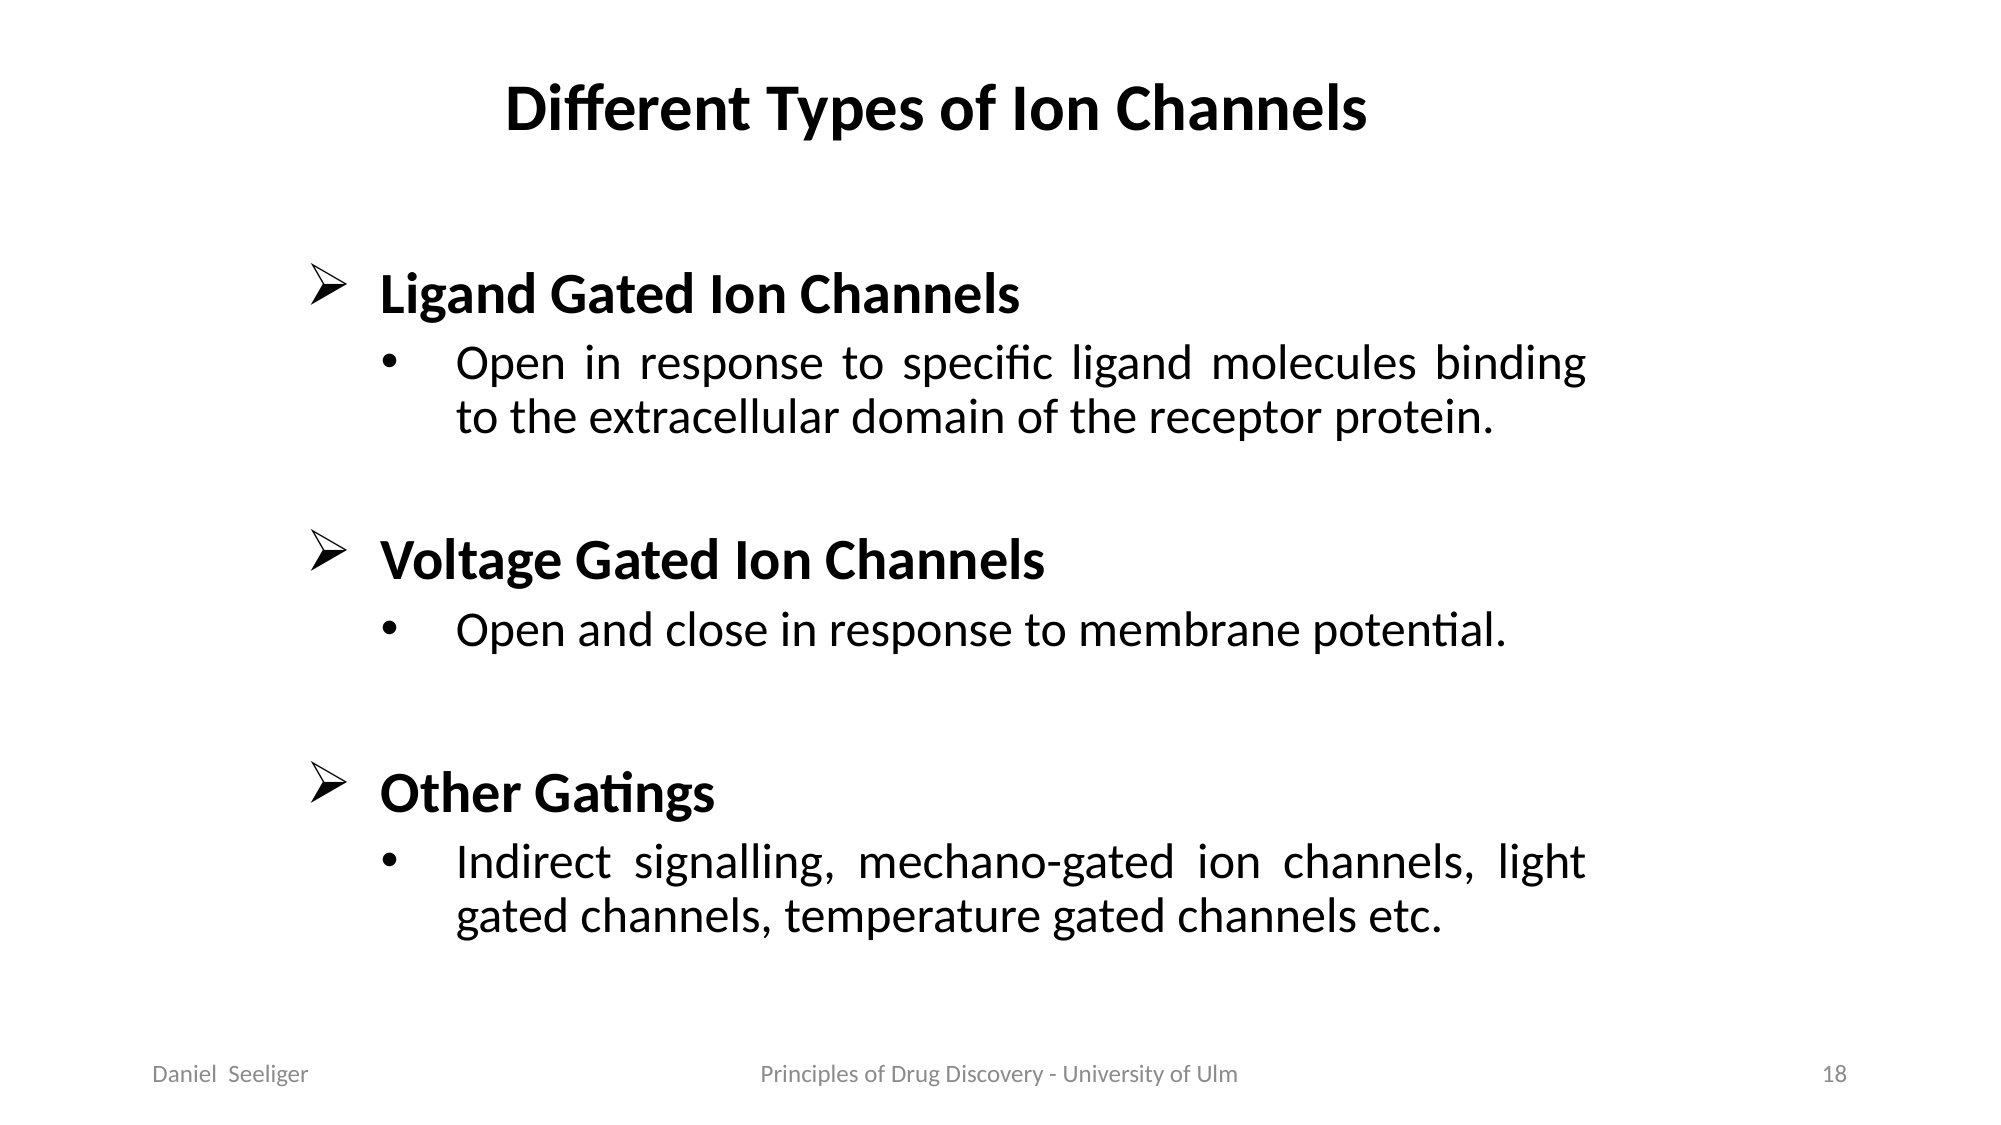

Different Types of Ion Channels
Ligand Gated Ion Channels
Open in response to specific ligand molecules binding to the extracellular domain of the receptor protein.

Voltage Gated Ion Channels
Open and close in response to membrane potential.

Other Gatings
Indirect signalling, mechano-gated ion channels, light gated channels, temperature gated channels etc.
Daniel  Seeliger
Principles of Drug Discovery - University of Ulm
18